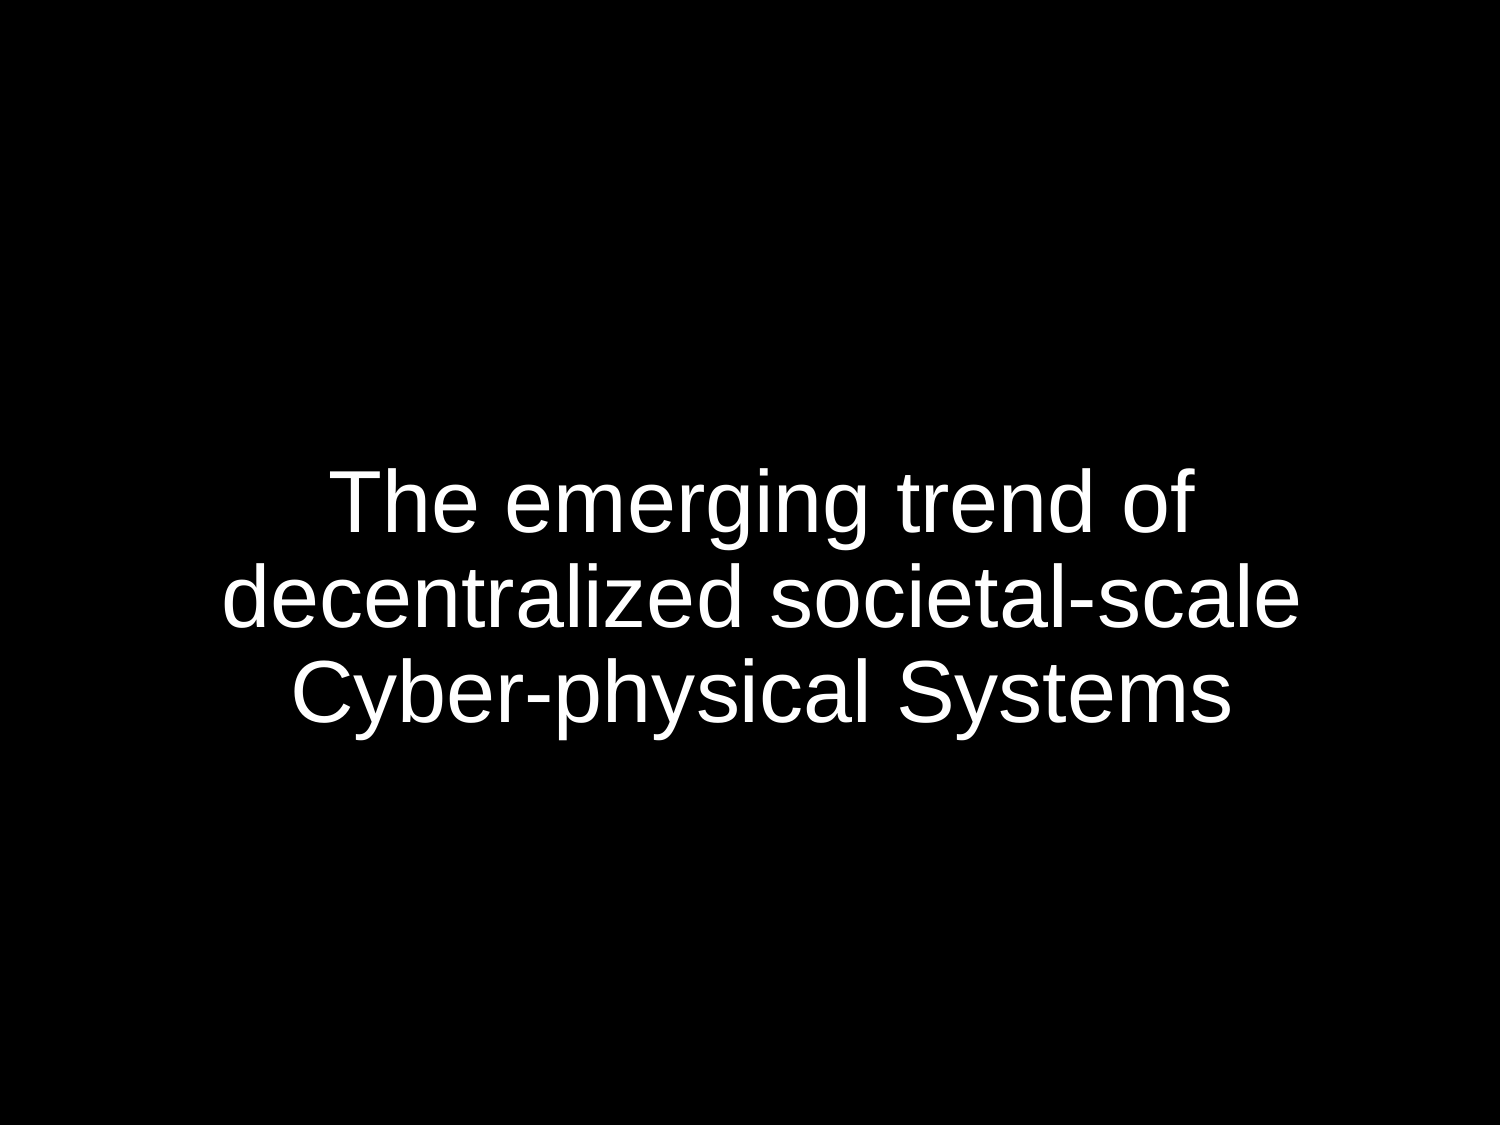

# The emerging trend of decentralized societal-scale Cyber-physical Systems